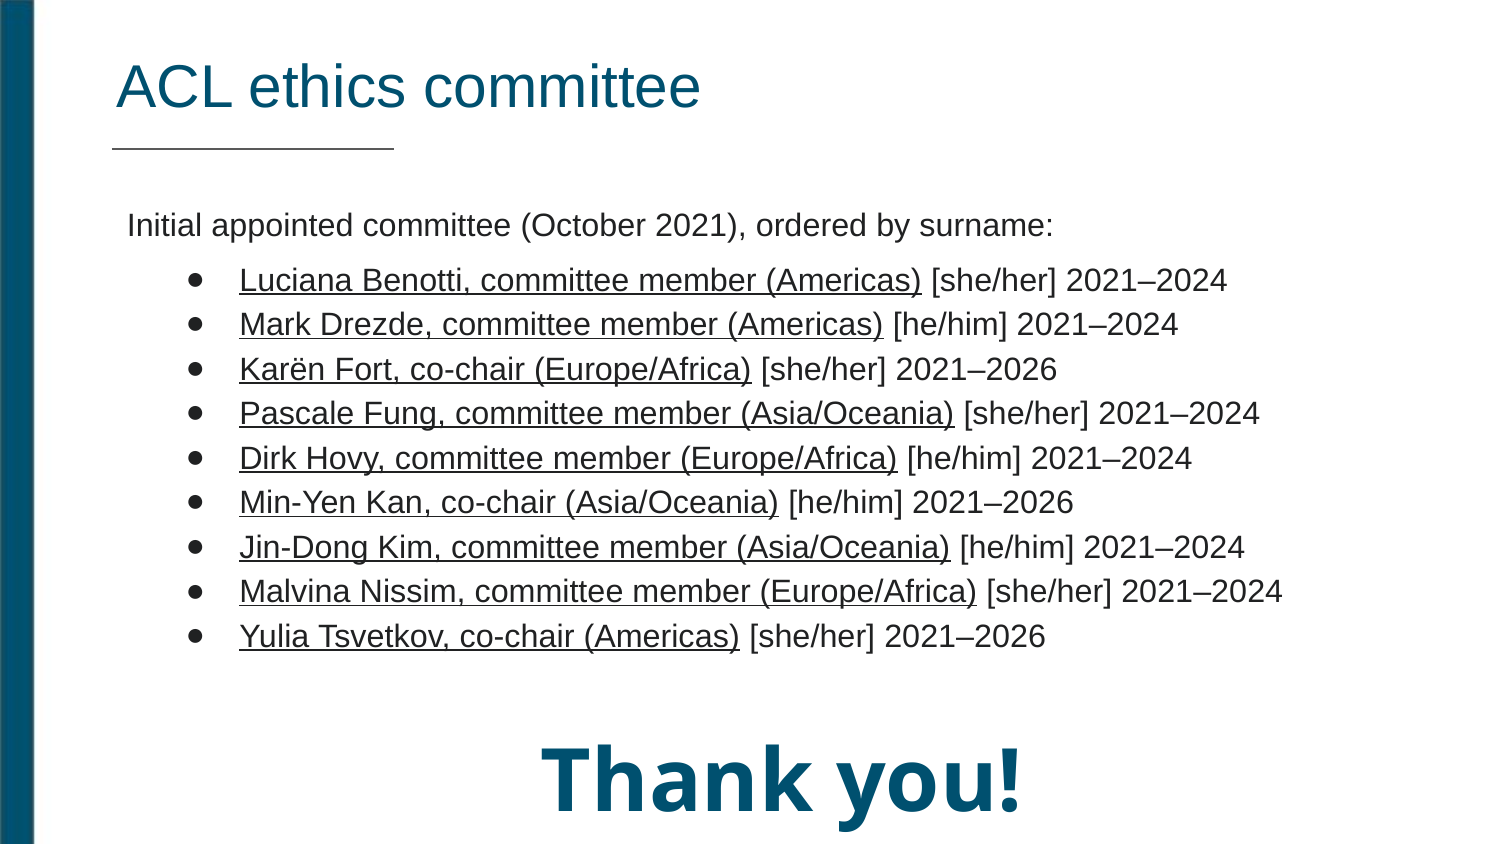

ACL ethics committee
Initial appointed committee (October 2021), ordered by surname:
Luciana Benotti, committee member (Americas) [she/her] 2021–2024
Mark Drezde, committee member (Americas) [he/him] 2021–2024
Karën Fort, co-chair (Europe/Africa) [she/her] 2021–2026
Pascale Fung, committee member (Asia/Oceania) [she/her] 2021–2024
Dirk Hovy, committee member (Europe/Africa) [he/him] 2021–2024
Min-Yen Kan, co-chair (Asia/Oceania) [he/him] 2021–2026
Jin-Dong Kim, committee member (Asia/Oceania) [he/him] 2021–2024
Malvina Nissim, committee member (Europe/Africa) [she/her] 2021–2024
Yulia Tsvetkov, co-chair (Americas) [she/her] 2021–2026
Thank you!